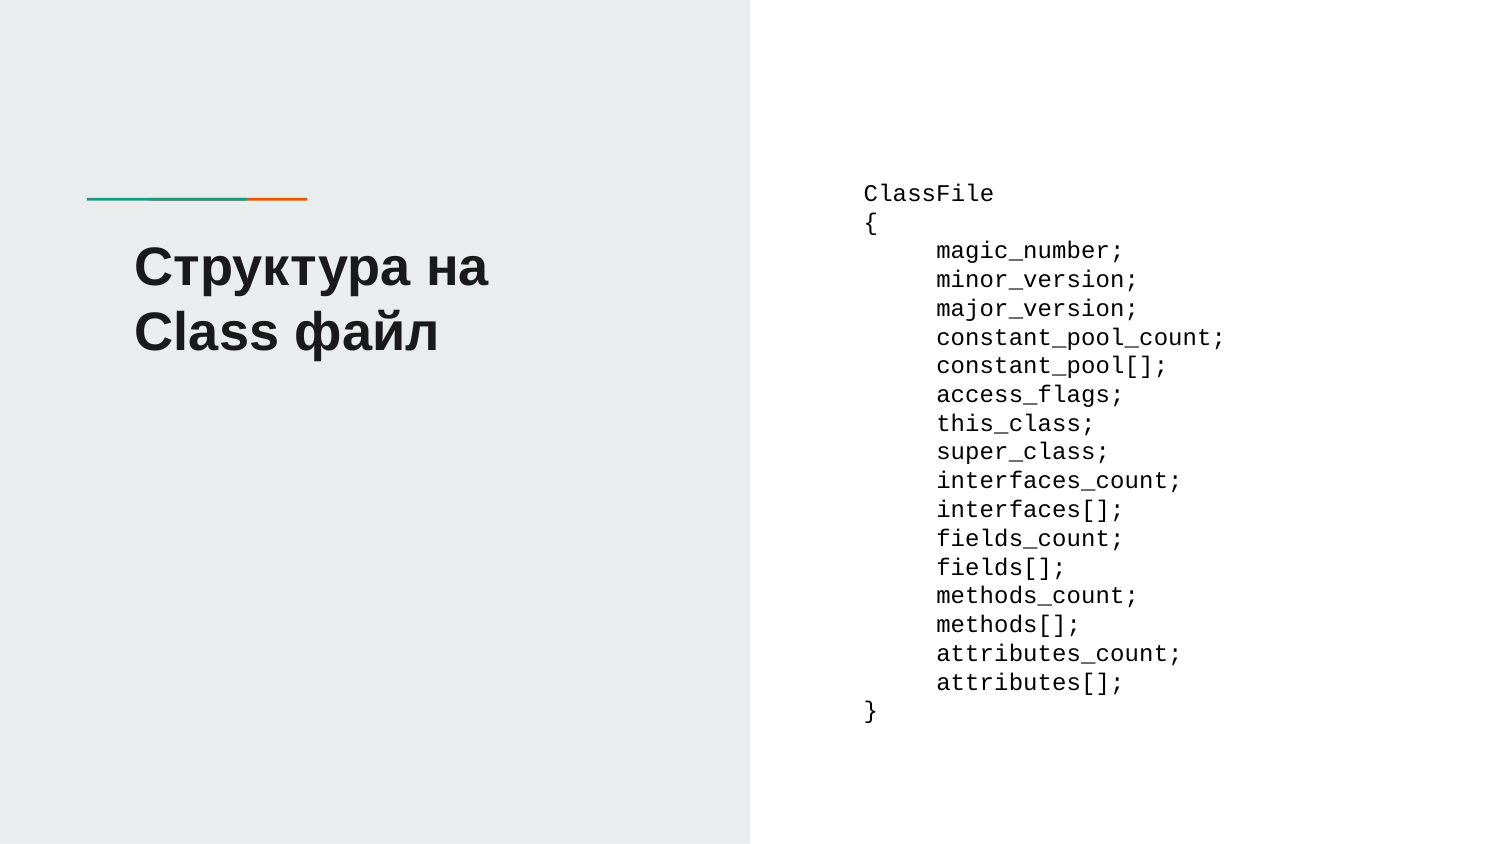

ClassFile
{
     magic_number;
     minor_version;
     major_version;
     constant_pool_count;
     constant_pool[];
     access_flags;
     this_class;
     super_class;
     interfaces_count;
     interfaces[];
     fields_count;
     fields[];
     methods_count;
     methods[];
     attributes_count;
     attributes[];
}

# Структура на Class файл